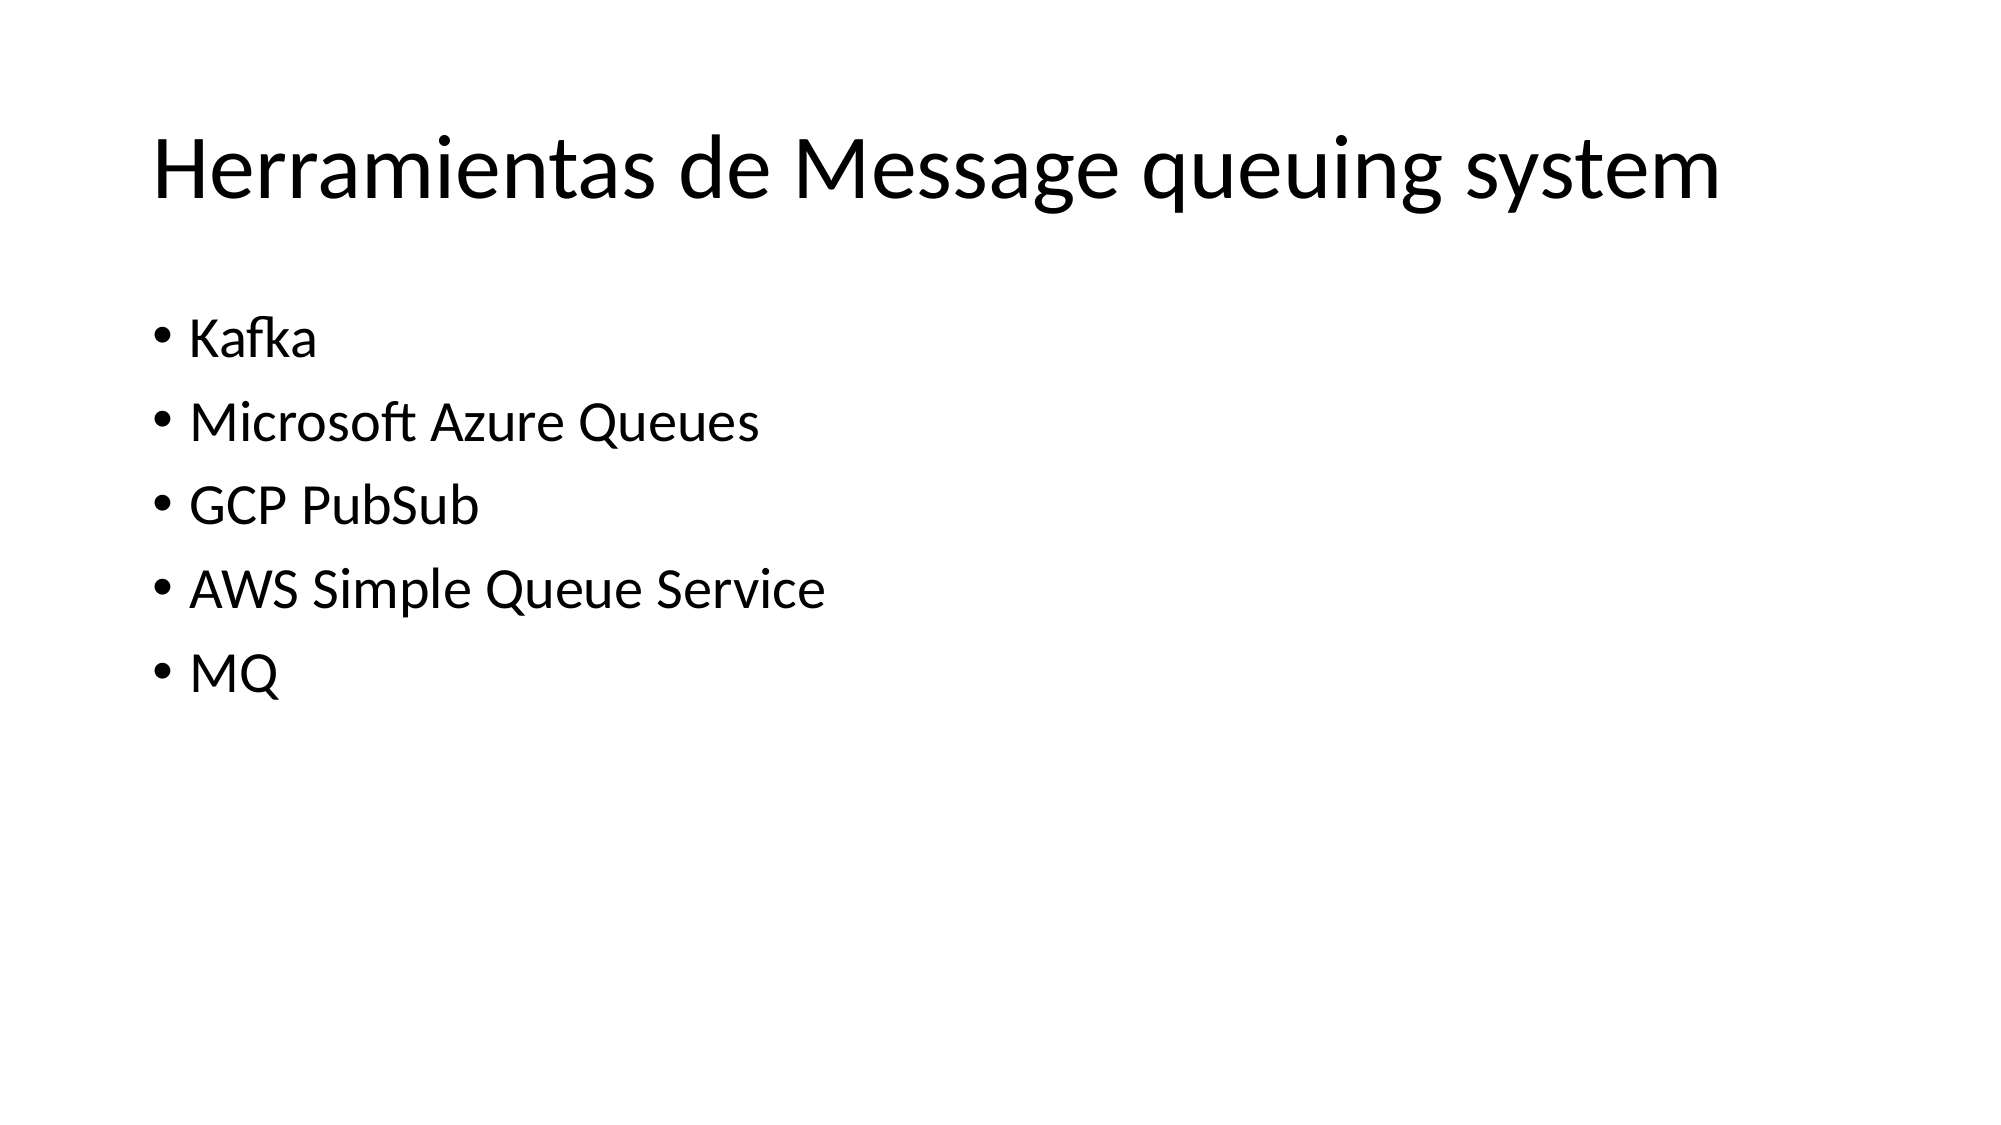

# Herramientas de Message queuing system
Kafka
Microsoft Azure Queues
GCP PubSub
AWS Simple Queue Service
MQ